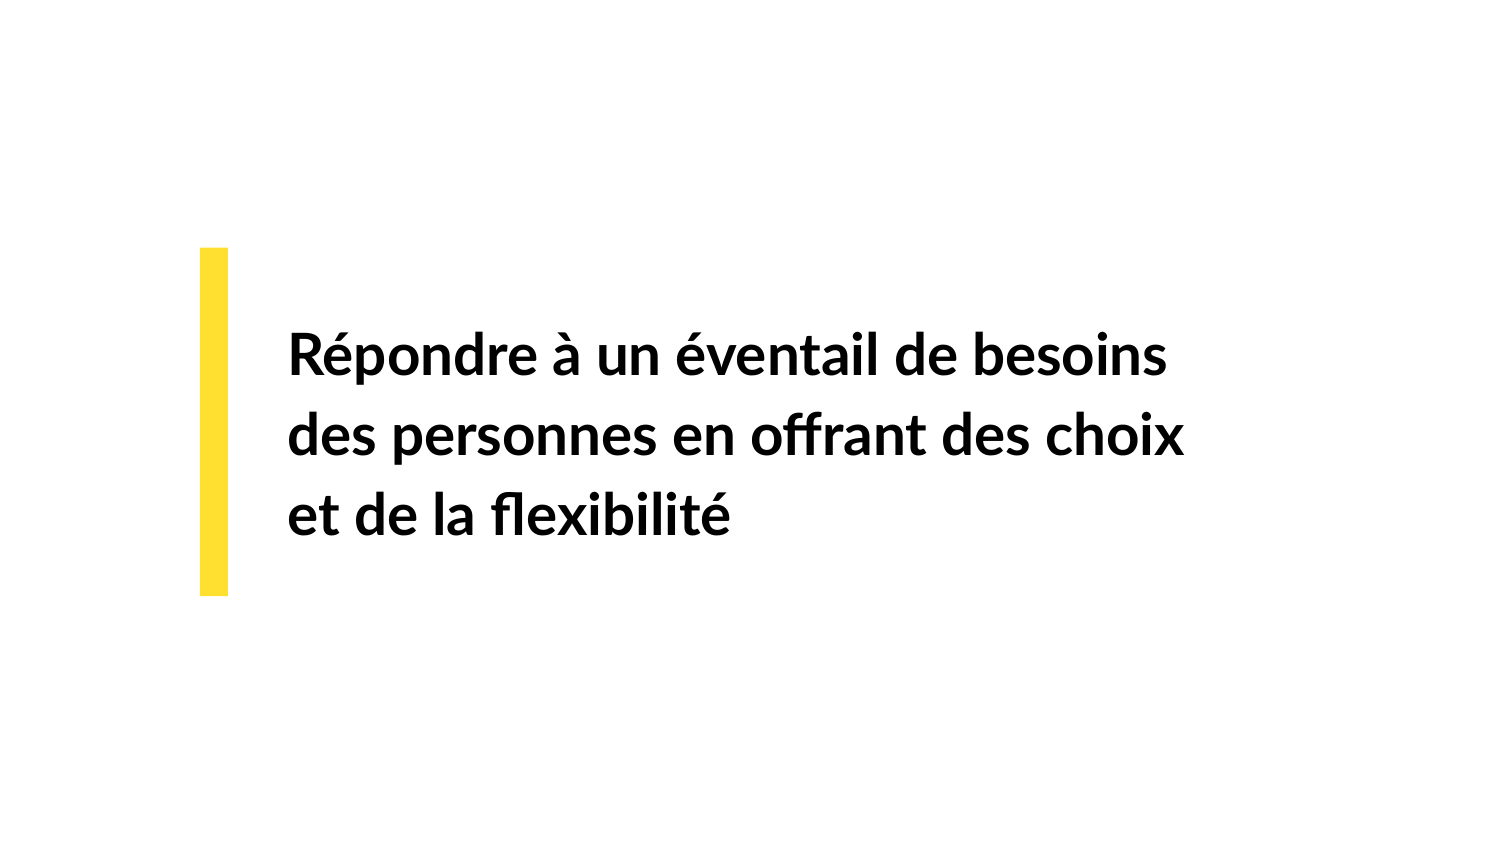

# Répondre à un éventail de besoins des personnes en offrant des choix et de la flexibilité